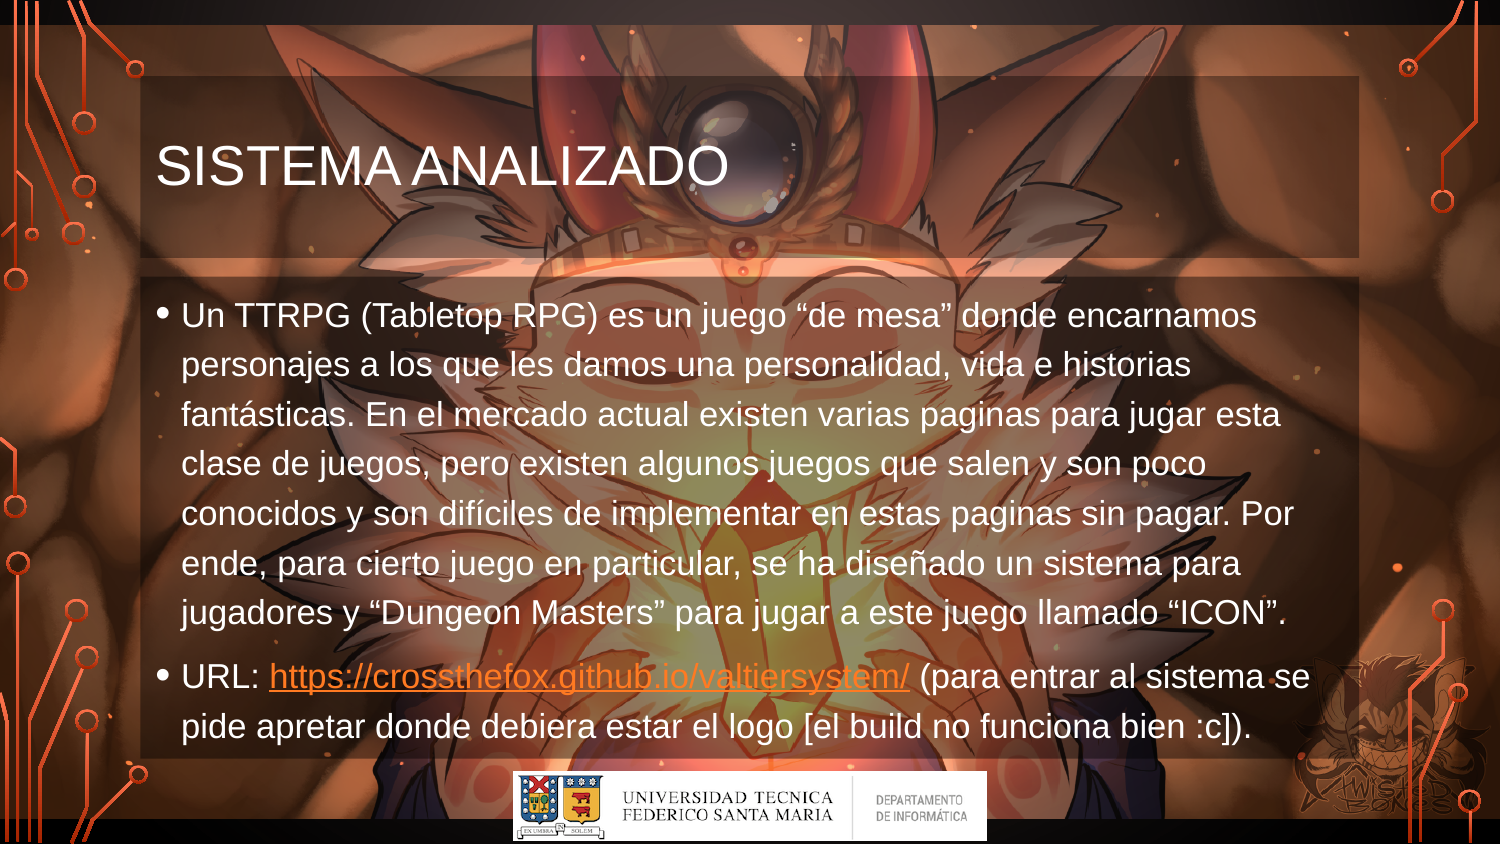

# Sistema analizado
Un TTRPG (Tabletop RPG) es un juego “de mesa” donde encarnamos personajes a los que les damos una personalidad, vida e historias fantásticas. En el mercado actual existen varias paginas para jugar esta clase de juegos, pero existen algunos juegos que salen y son poco conocidos y son difíciles de implementar en estas paginas sin pagar. Por ende, para cierto juego en particular, se ha diseñado un sistema para jugadores y “Dungeon Masters” para jugar a este juego llamado “ICON”.
URL: https://crossthefox.github.io/valtiersystem/ (para entrar al sistema se pide apretar donde debiera estar el logo [el build no funciona bien :c]).